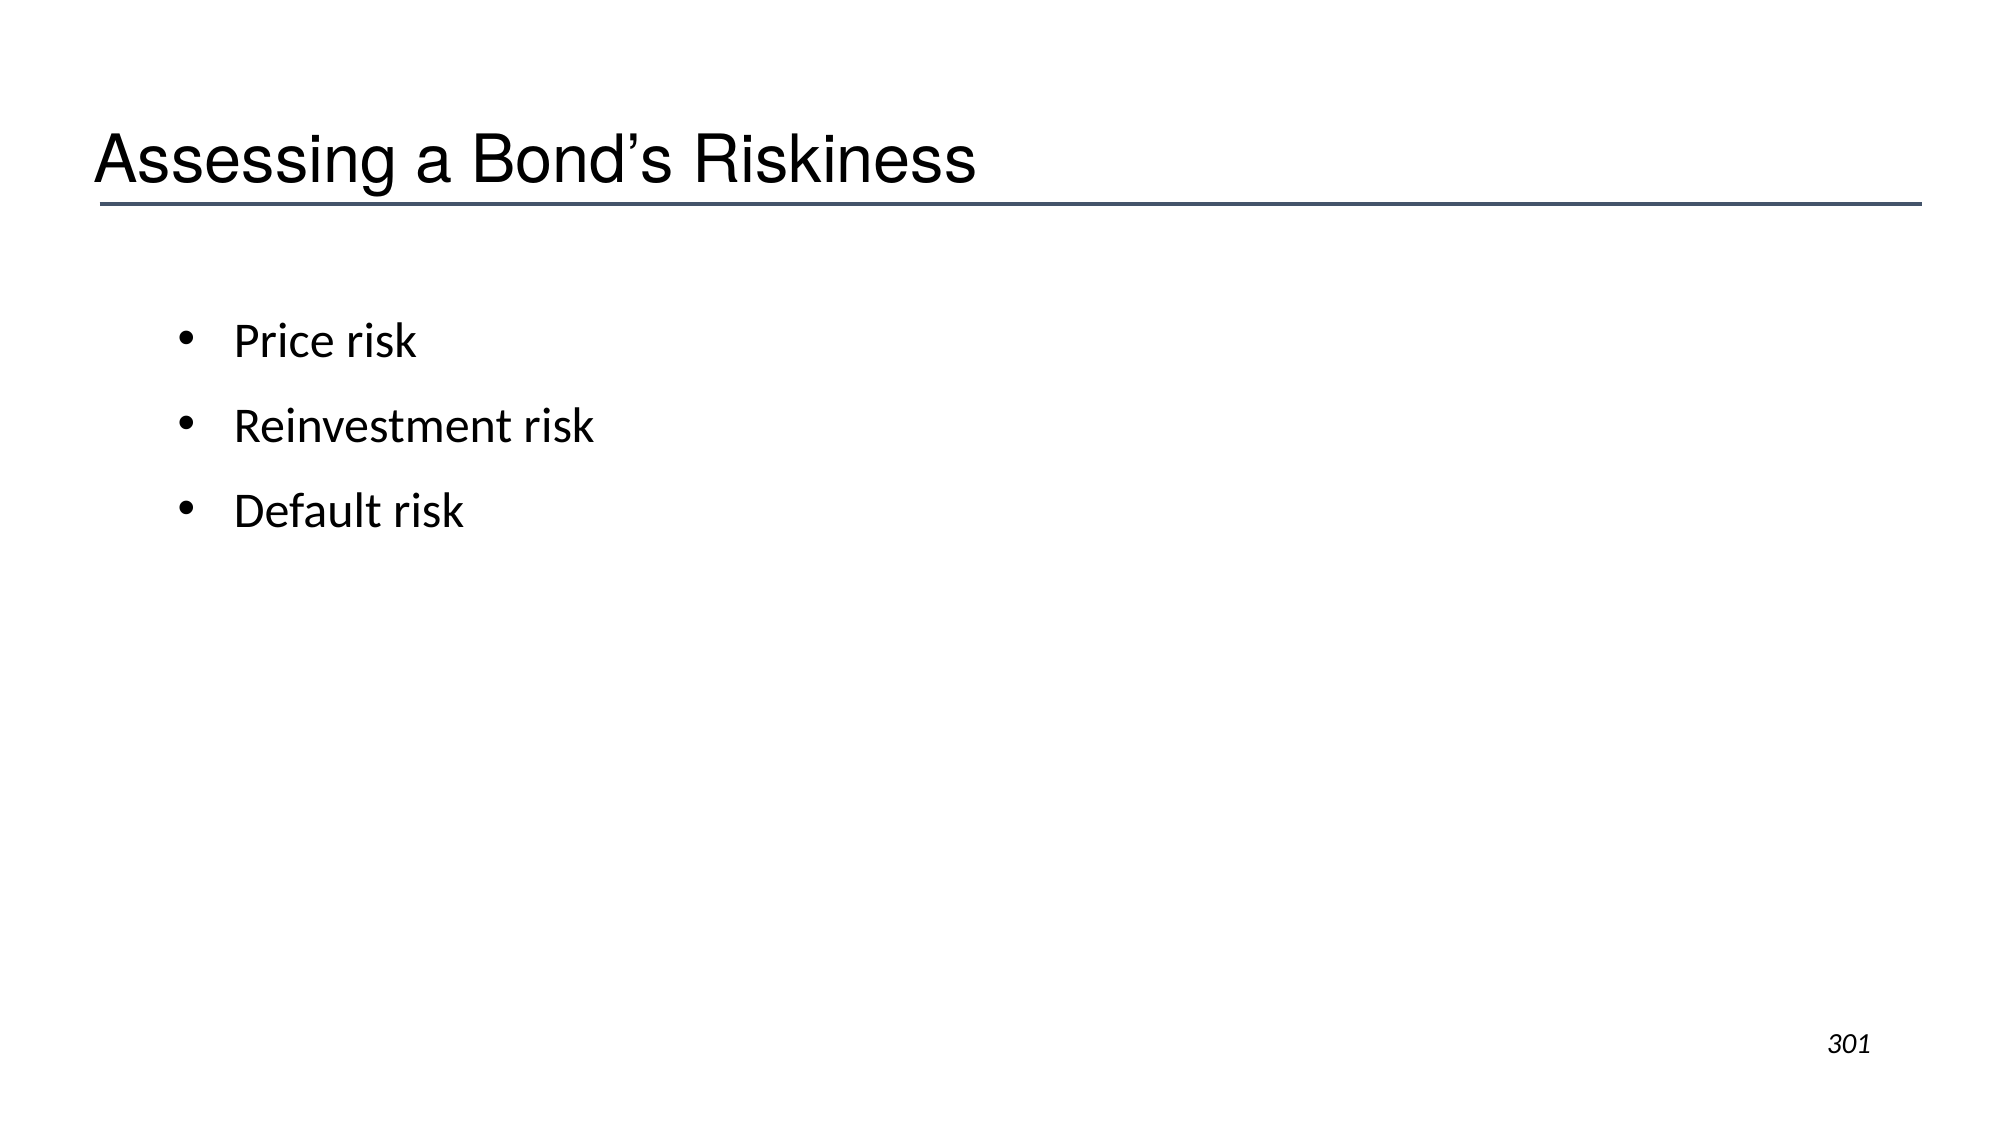

# Assessing a Bond’s Riskiness
Price risk
Reinvestment risk
Default risk